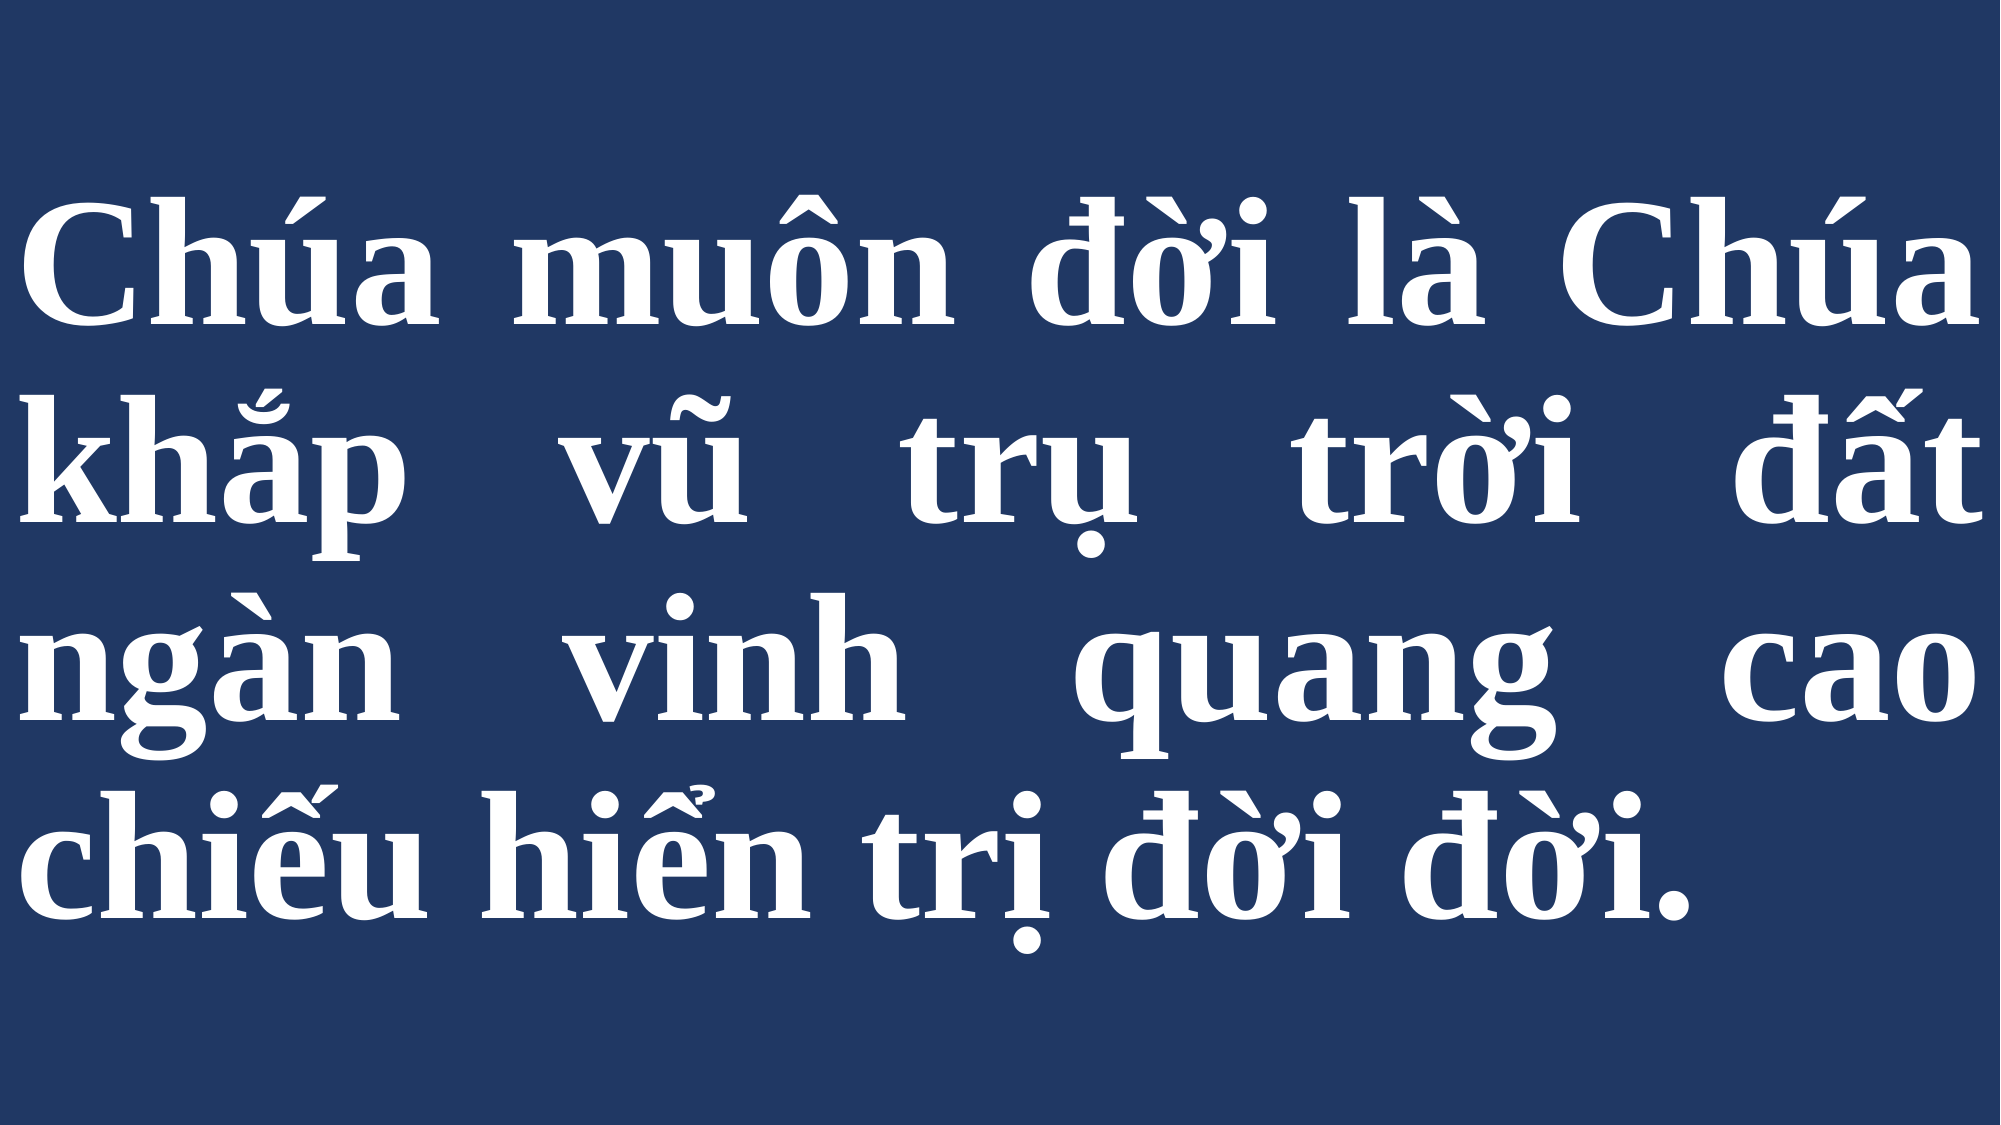

# Chúa muôn đời là Chúa khắp vũ trụ trời đất ngàn vinh quang cao chiếu hiển trị đời đời.